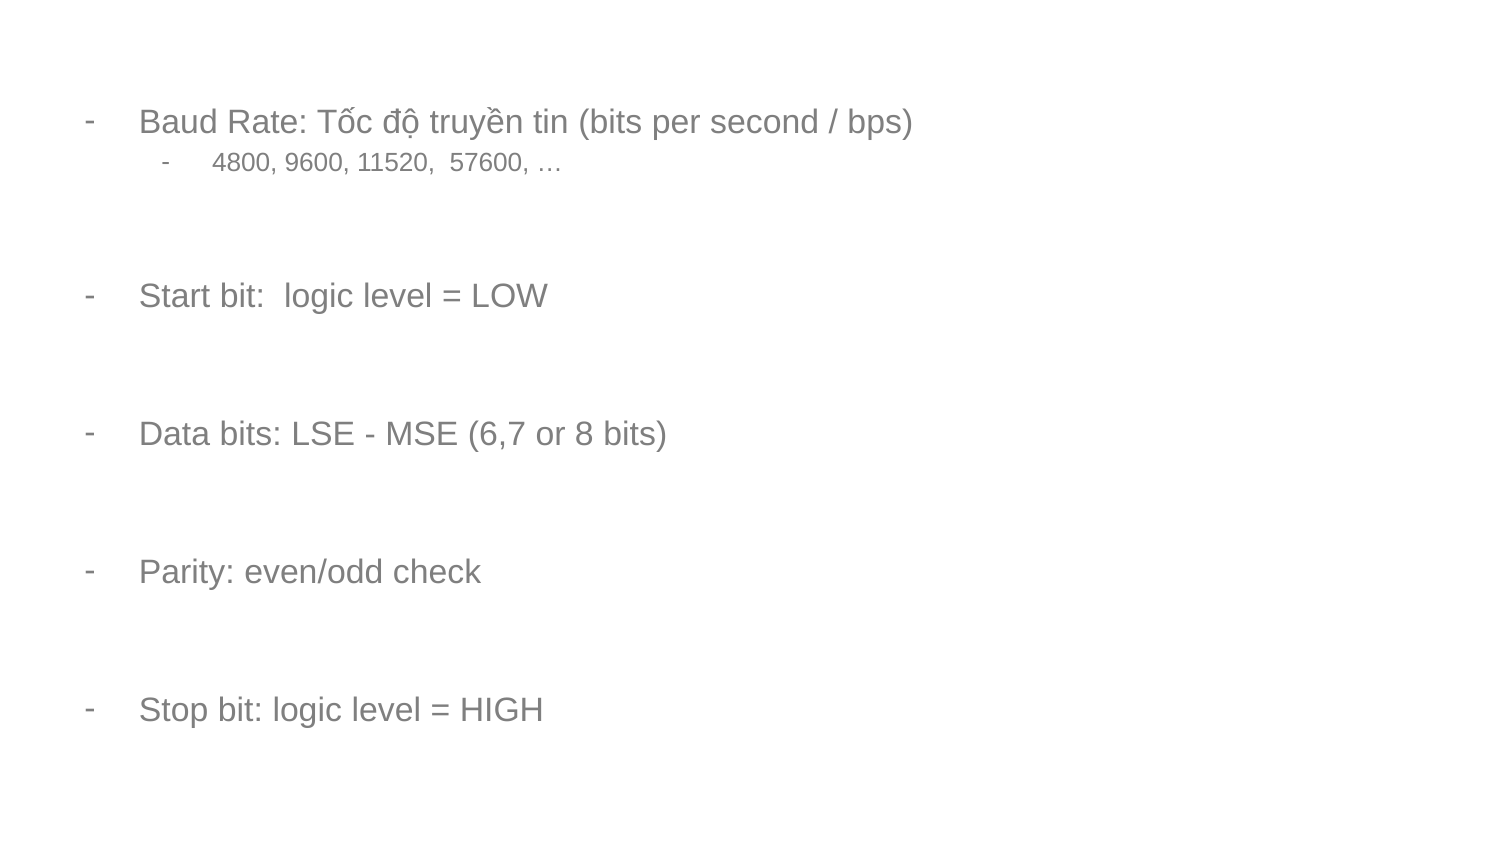

Baud Rate: Tốc độ truyền tin (bits per second / bps)
4800, 9600, 11520,  57600, …

Start bit:  logic level = LOW

Data bits: LSE - MSE (6,7 or 8 bits)

Parity: even/odd check

Stop bit: logic level = HIGH